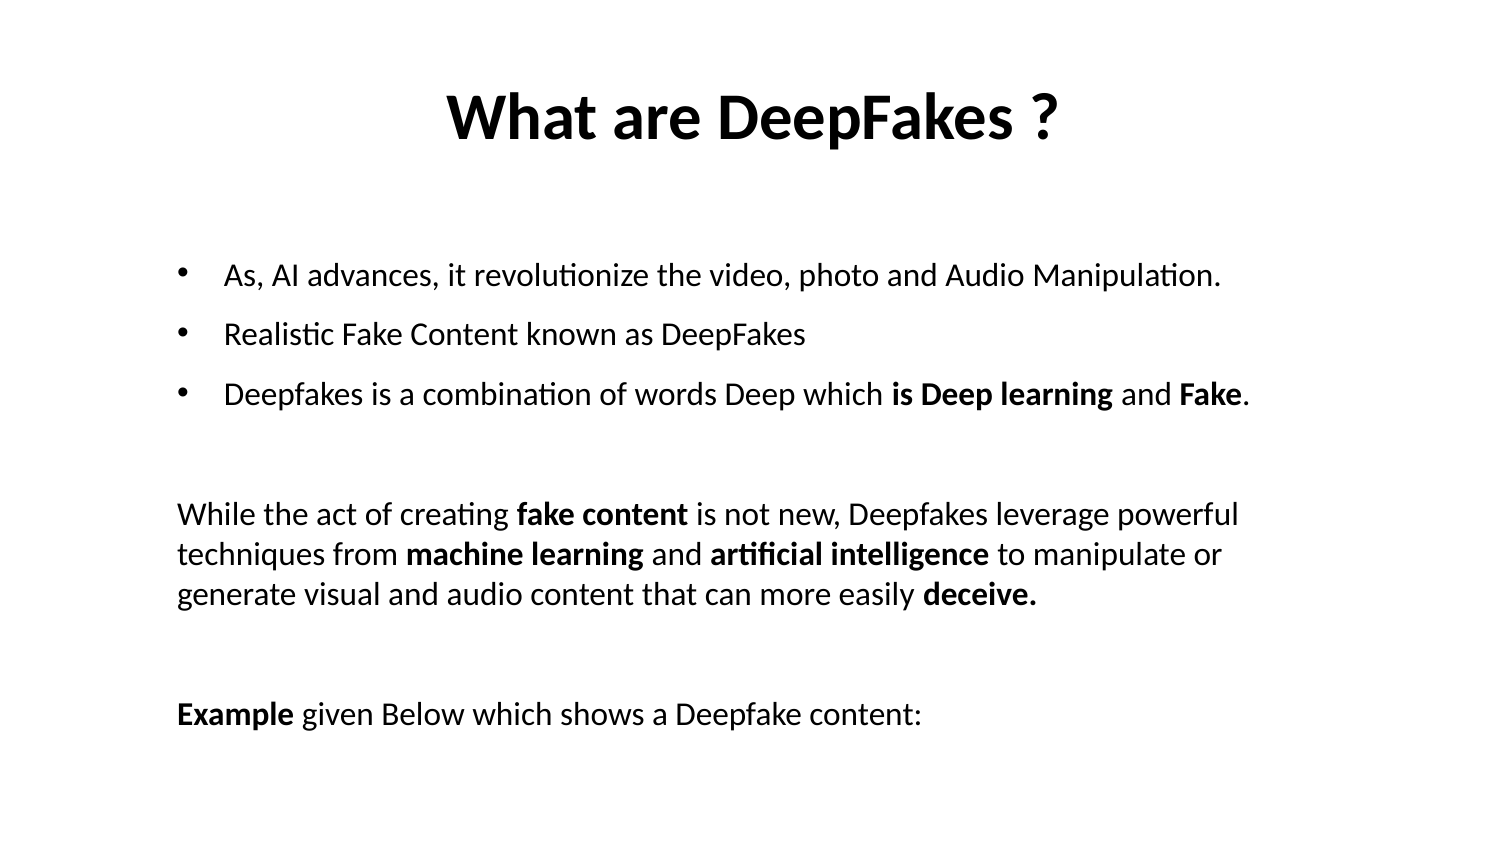

What are DeepFakes ?
As, AI advances, it revolutionize the video, photo and Audio Manipulation.
Realistic Fake Content known as DeepFakes
Deepfakes is a combination of words Deep which is Deep learning and Fake.

While the act of creating fake content is not new, Deepfakes leverage powerful techniques from machine learning and artificial intelligence to manipulate or generate visual and audio content that can more easily deceive.

Example given Below which shows a Deepfake content: